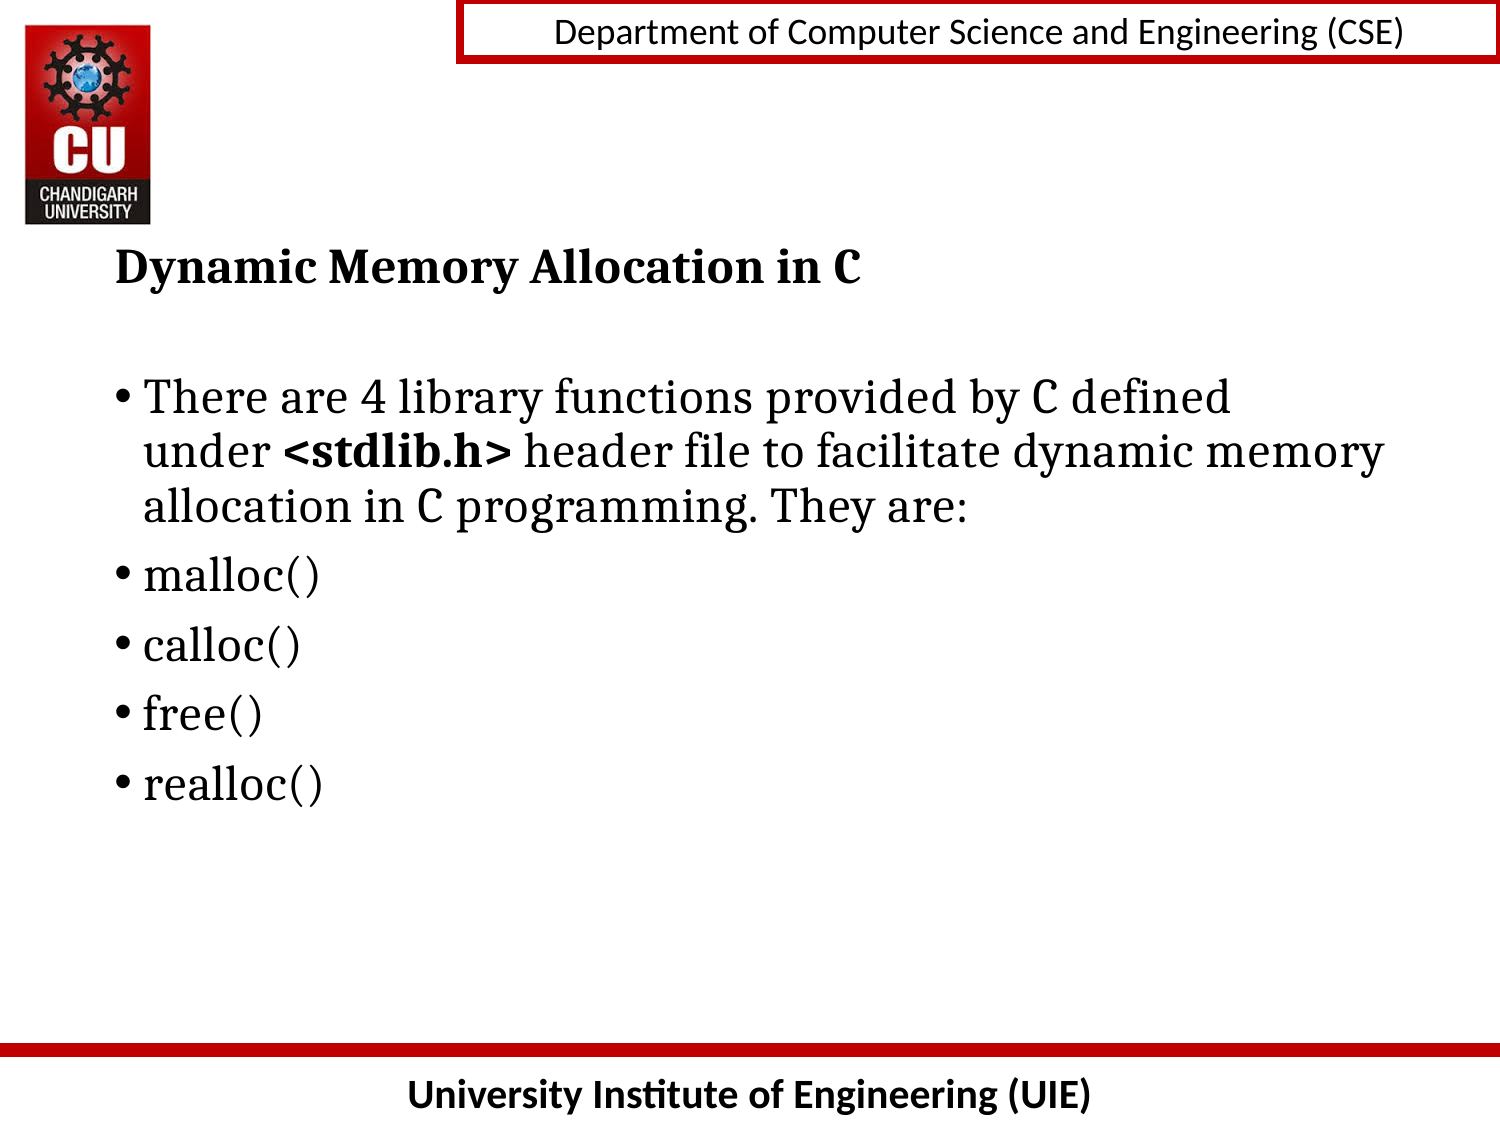

# Dynamic Memory Allocation in C
There are 4 library functions provided by C defined under <stdlib.h> header file to facilitate dynamic memory allocation in C programming. They are:
malloc()
calloc()
free()
realloc()

36